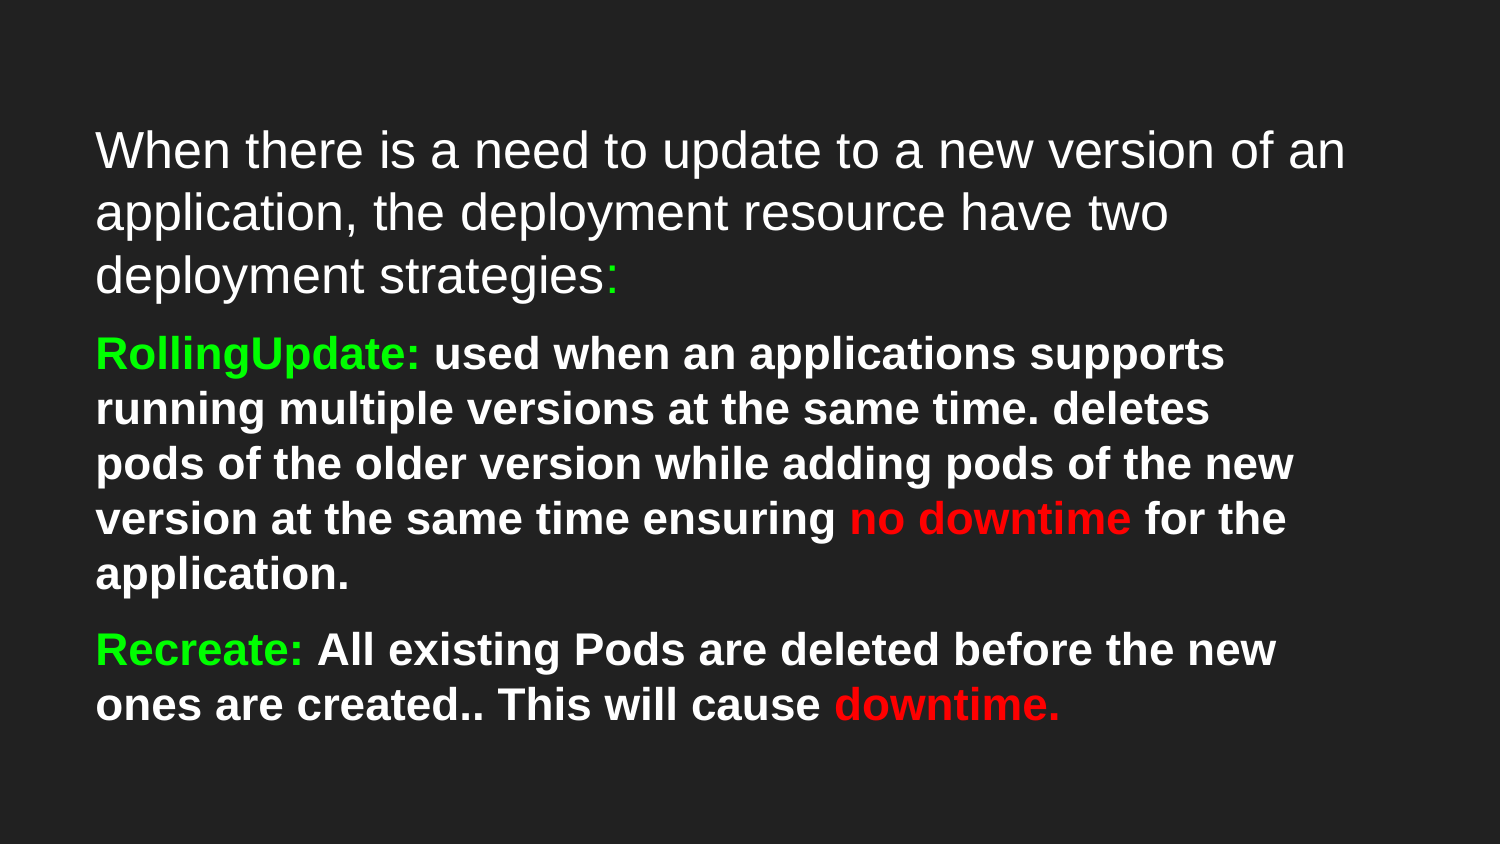

# When there is a need to update to a new version of an application, the deployment resource have two deployment strategies:
RollingUpdate: used when an applications supports running multiple versions at the same time. deletes pods of the older version while adding pods of the new version at the same time ensuring no downtime for the application.
Recreate: All existing Pods are deleted before the new ones are created.. This will cause downtime.